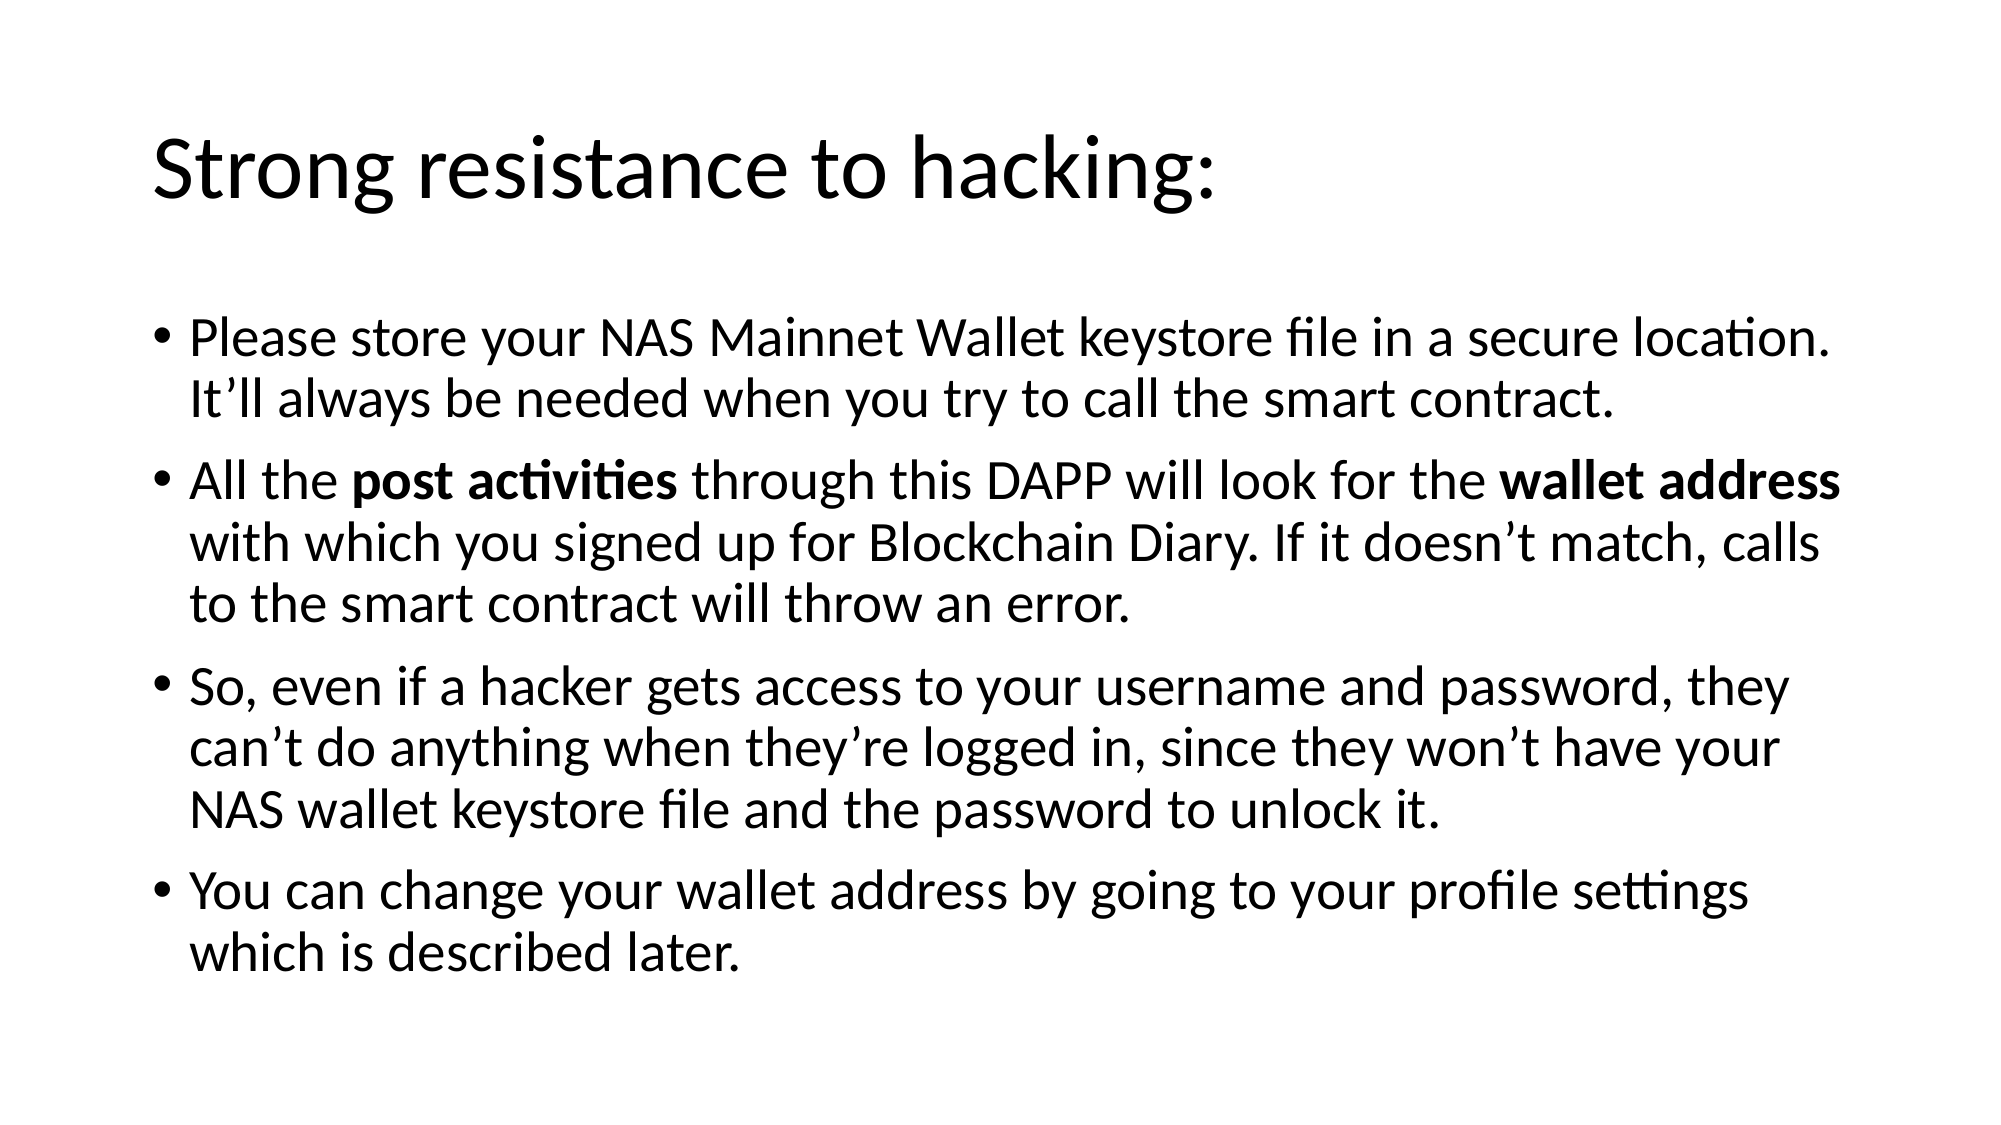

# Strong resistance to hacking:
Please store your NAS Mainnet Wallet keystore file in a secure location. It’ll always be needed when you try to call the smart contract.
All the post activities through this DAPP will look for the wallet address with which you signed up for Blockchain Diary. If it doesn’t match, calls to the smart contract will throw an error.
So, even if a hacker gets access to your username and password, they can’t do anything when they’re logged in, since they won’t have your NAS wallet keystore file and the password to unlock it.
You can change your wallet address by going to your profile settings which is described later.